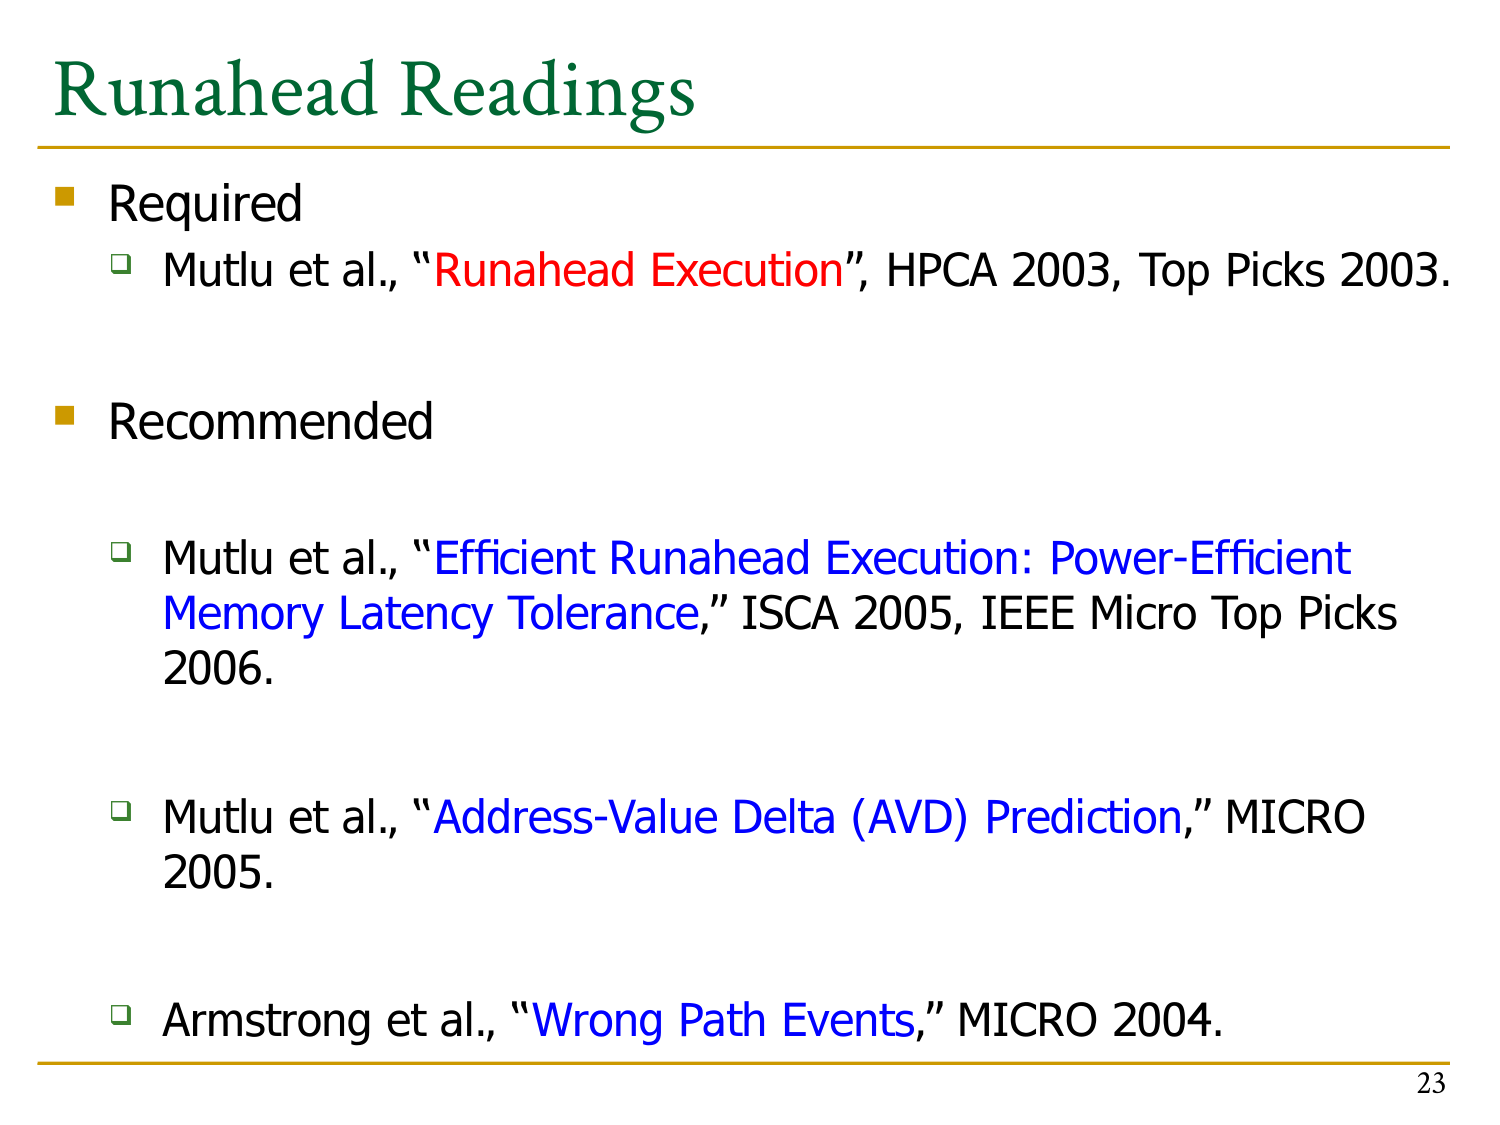

# Runahead Readings
Required
Mutlu et al., “Runahead Execution”, HPCA 2003, Top Picks 2003.

Recommended

Mutlu et al., “Efficient Runahead Execution: Power-Efficient Memory Latency Tolerance,” ISCA 2005, IEEE Micro Top Picks 2006.

Mutlu et al., “Address-Value Delta (AVD) Prediction,” MICRO 2005.

Armstrong et al., “Wrong Path Events,” MICRO 2004.

23